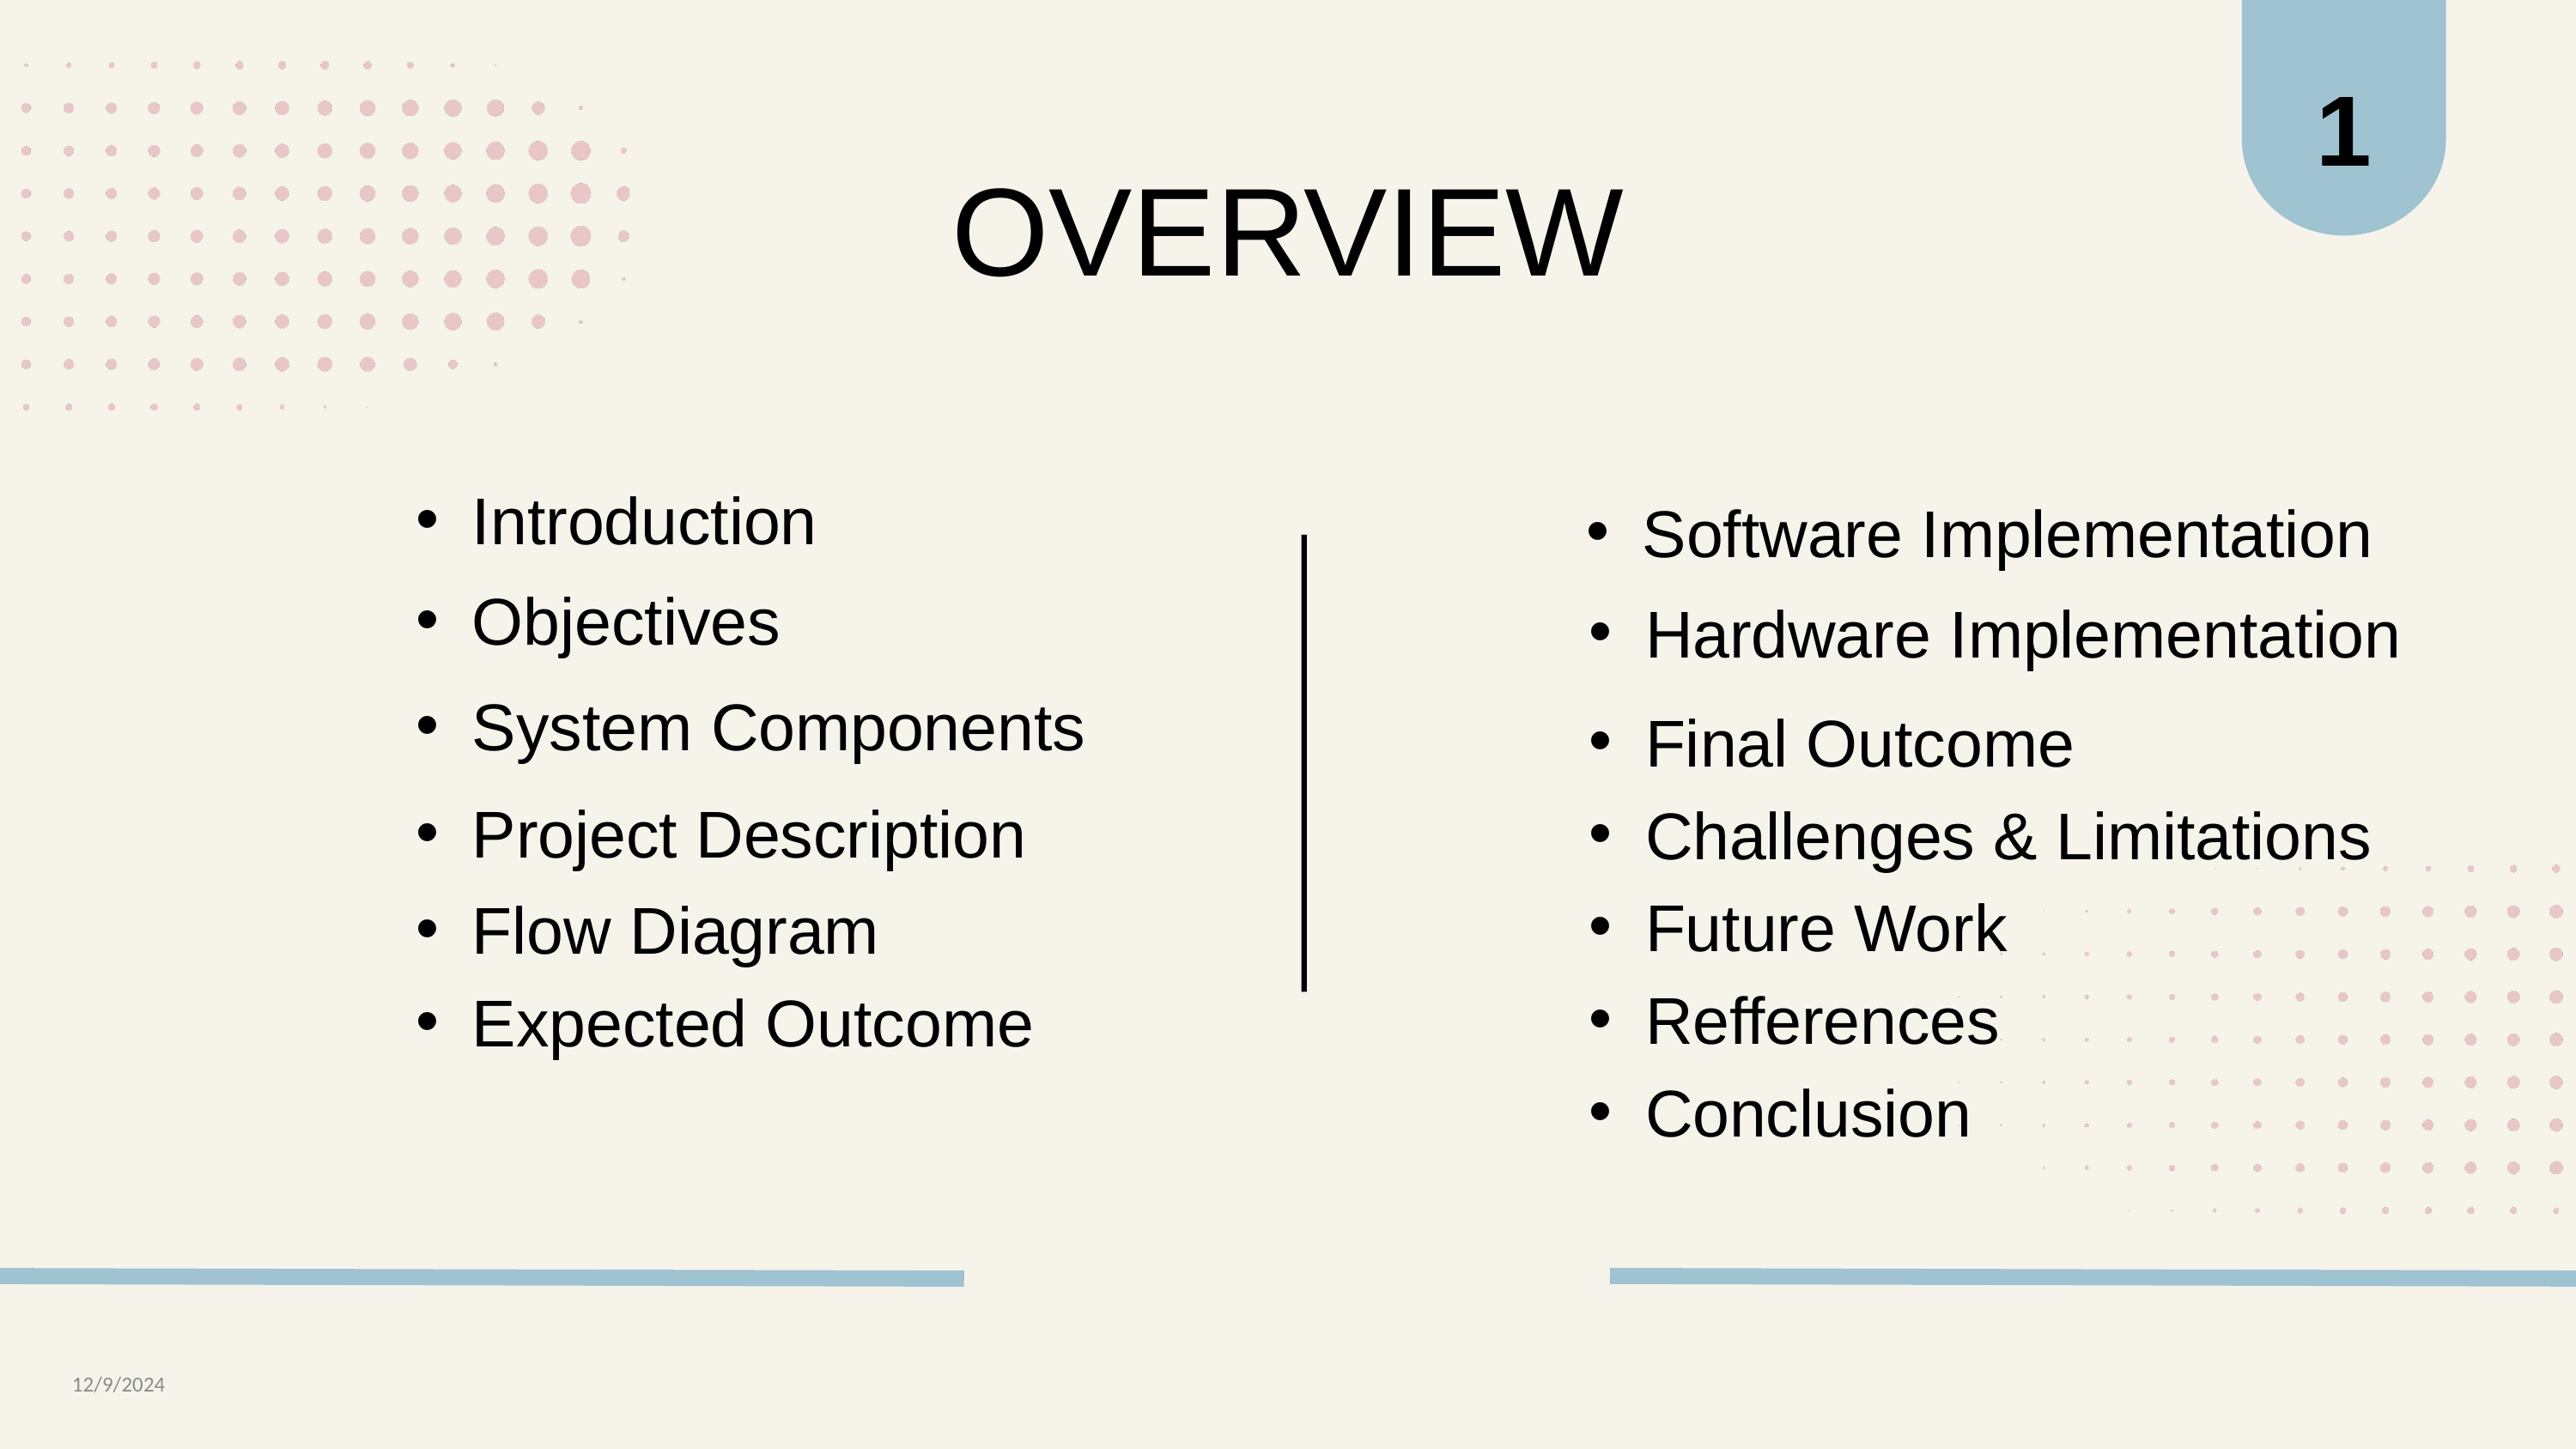

1

OVERVIEW
Introduction
Software Implementation

Objectives
Hardware Implementation
System Components
Final Outcome
Challenges & Limitations
Future Work
Refferences
Conclusion
Project Description

Flow Diagram
Expected Outcome

12/9/2024